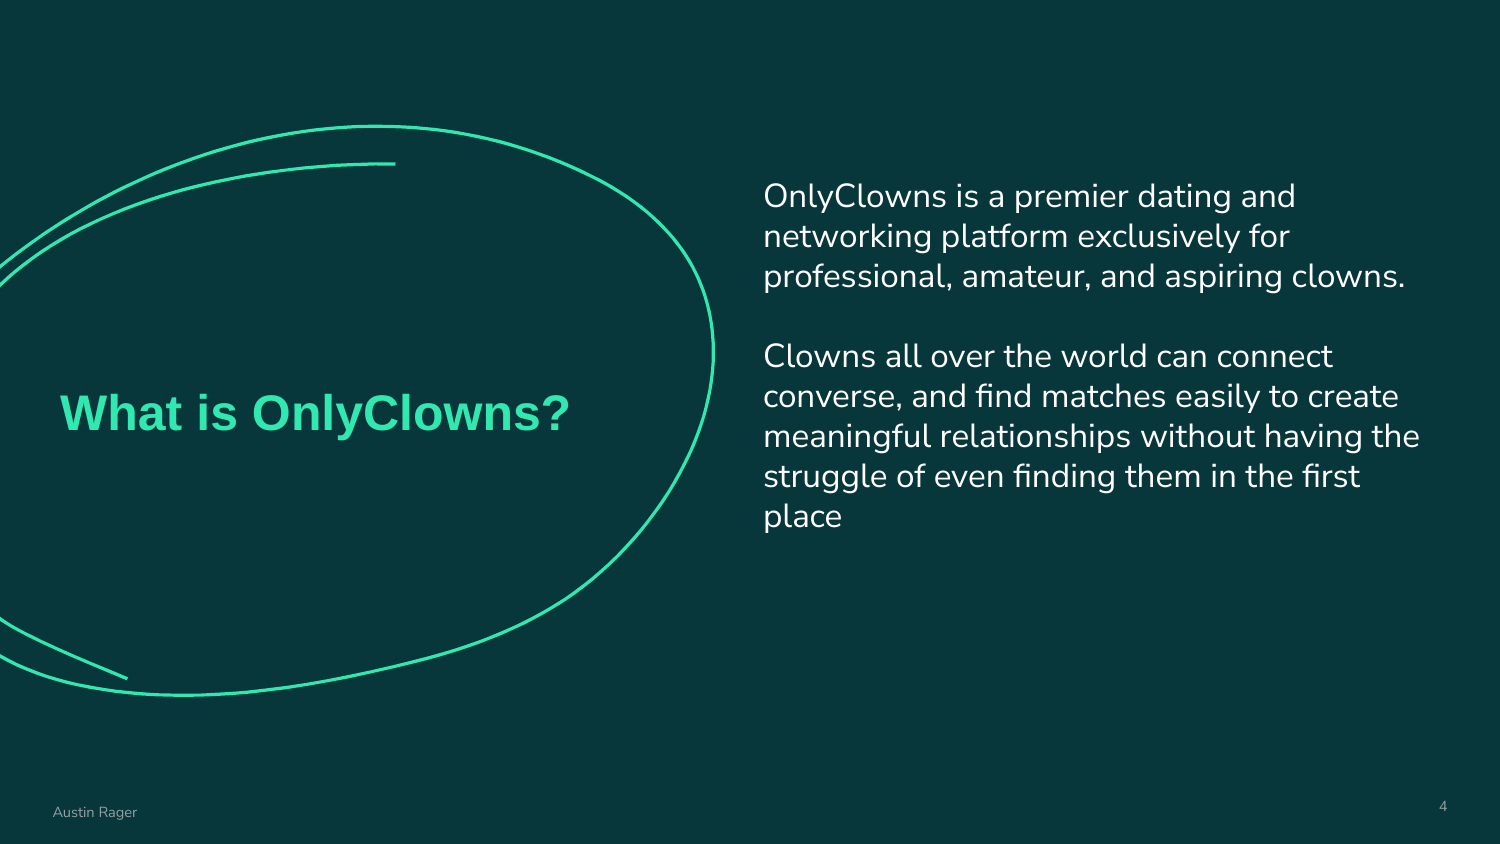

OnlyClowns is a premier dating and networking platform exclusively for professional, amateur, and aspiring clowns.

Clowns all over the world can connect converse, and find matches easily to create meaningful relationships without having the struggle of even finding them in the first place

# What is OnlyClowns?
Austin Rager